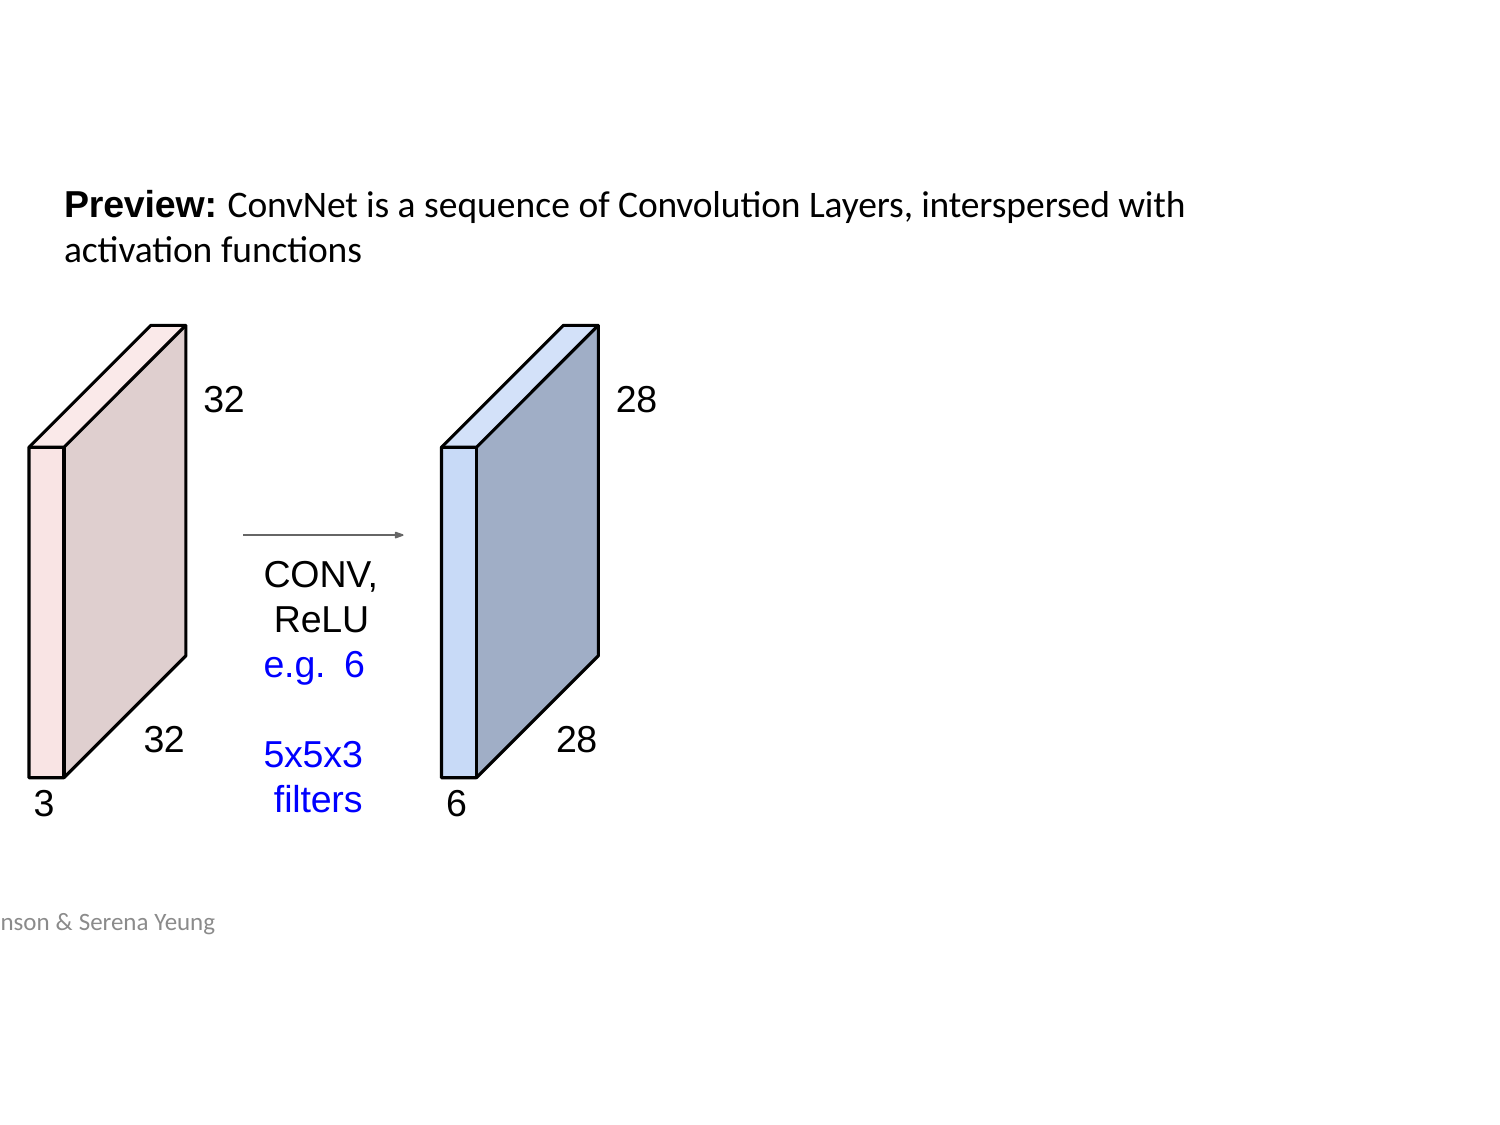

April 17, 2018
Lecture 5 - 87
Fei-Fei Li & Justin Johnson & Serena Yeung
# Preview: ConvNet is a sequence of Convolution Layers, interspersed with  activation functions

32
28

CONV,  ReLU
e.g. 6  5x5x3  filters
32
28
3
6
Fei-Fei Li & Justin Johnson & Serena Yeung	Lecture 5 -	April 17, 2018